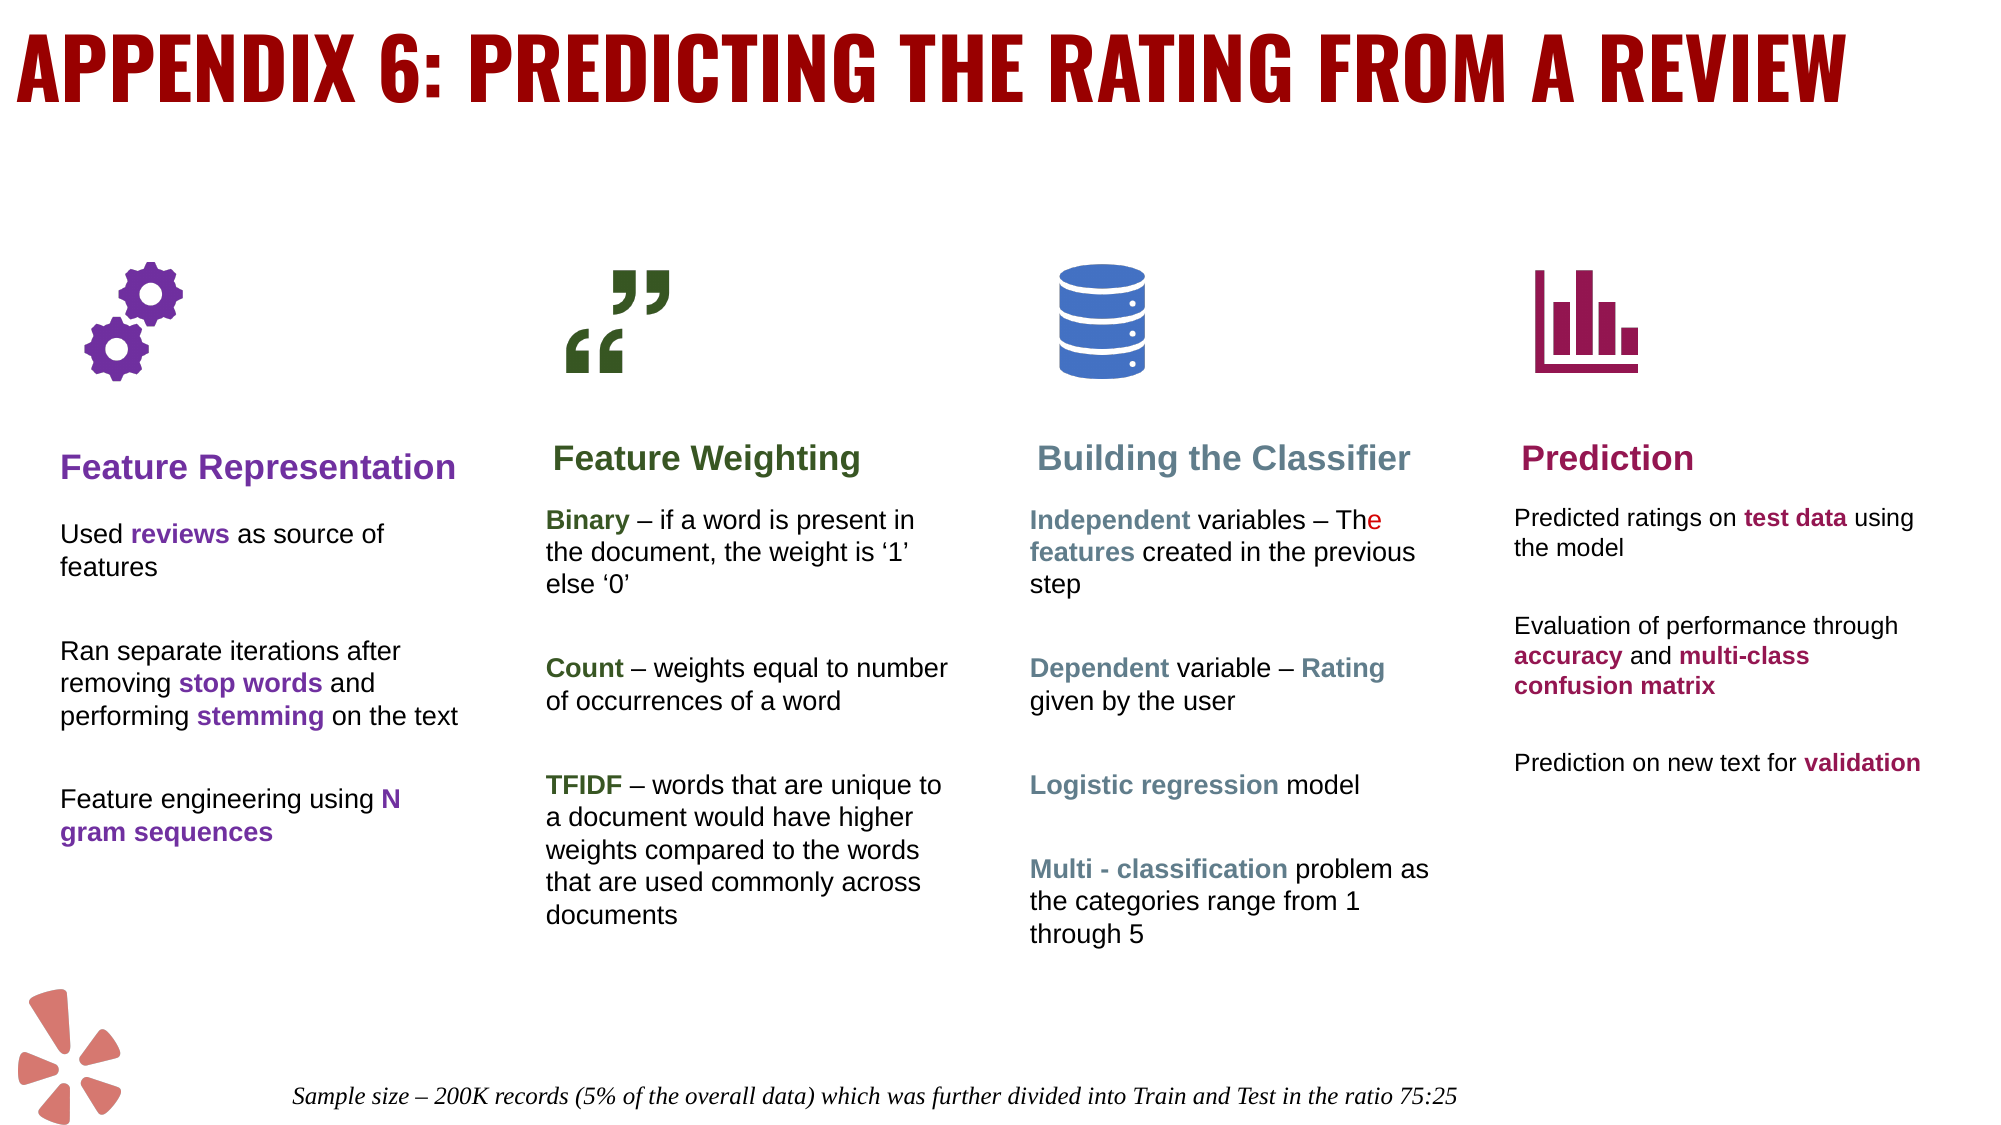

# APPENDIX 6: PREDICTING THE RATING FROM A REVIEW

Feature Representation
Used reviews as source of features

Ran separate iterations after removing stop words and performing stemming on the text

Feature engineering using N gram sequences

Feature Weighting
Binary – if a word is present in the document, the weight is ‘1’ else ‘0’

Count – weights equal to number of occurrences of a word

TFIDF – words that are unique to a document would have higher weights compared to the words that are used commonly across documents

Building the Classifier
Independent variables – The features created in the previous step

Dependent variable – Rating given by the user

Logistic regression model

Multi - classification problem as the categories range from 1 through 5

Prediction
Predicted ratings on test data using the model

Evaluation of performance through accuracy and multi-class confusion matrix

Prediction on new text for validation
Sample size – 200K records (5% of the overall data) which was further divided into Train and Test in the ratio 75:25